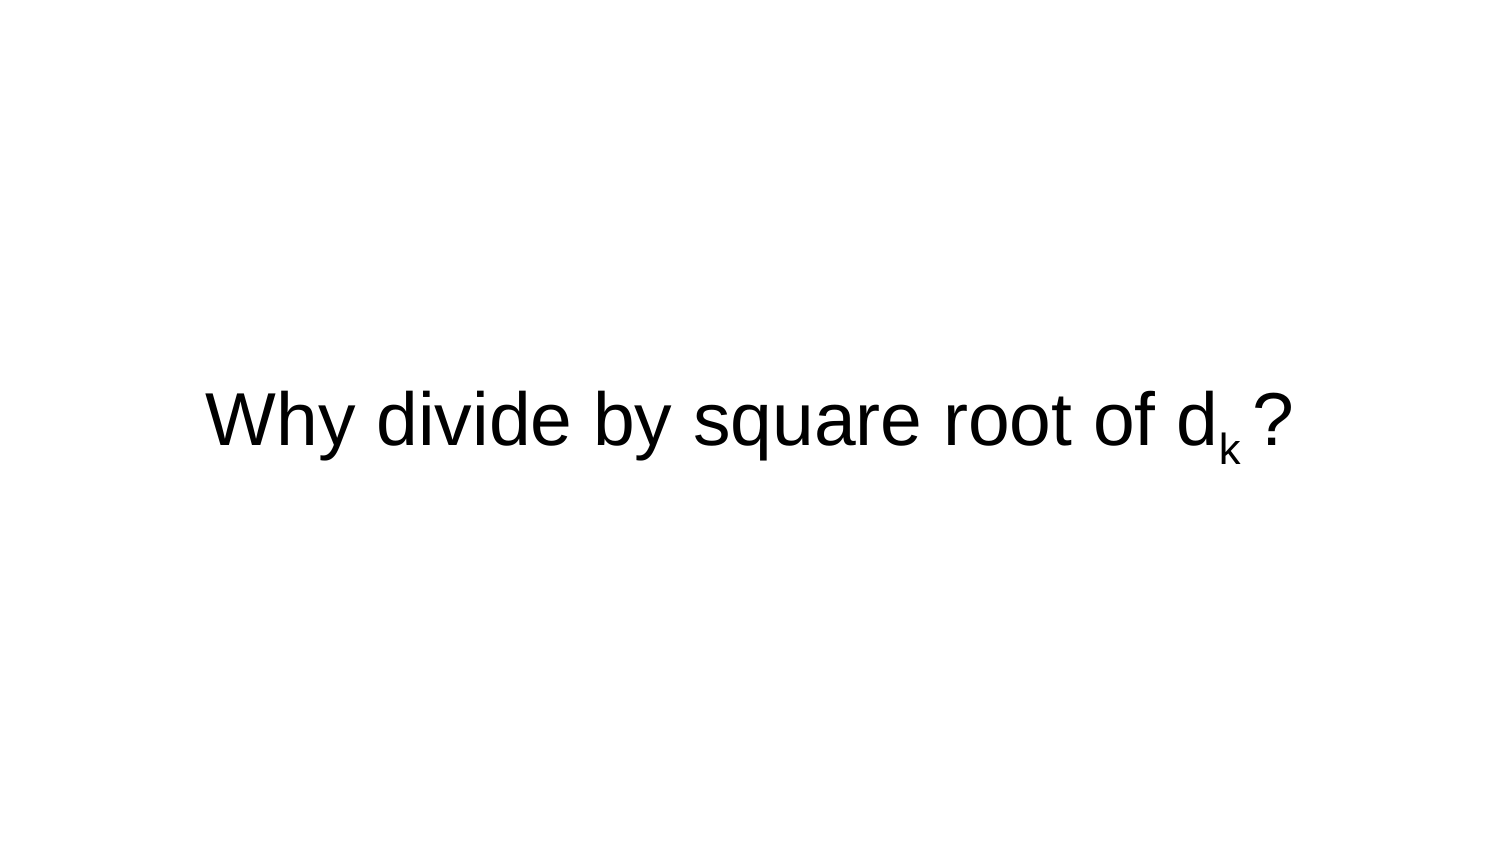

# Why divide by square root of dk ?